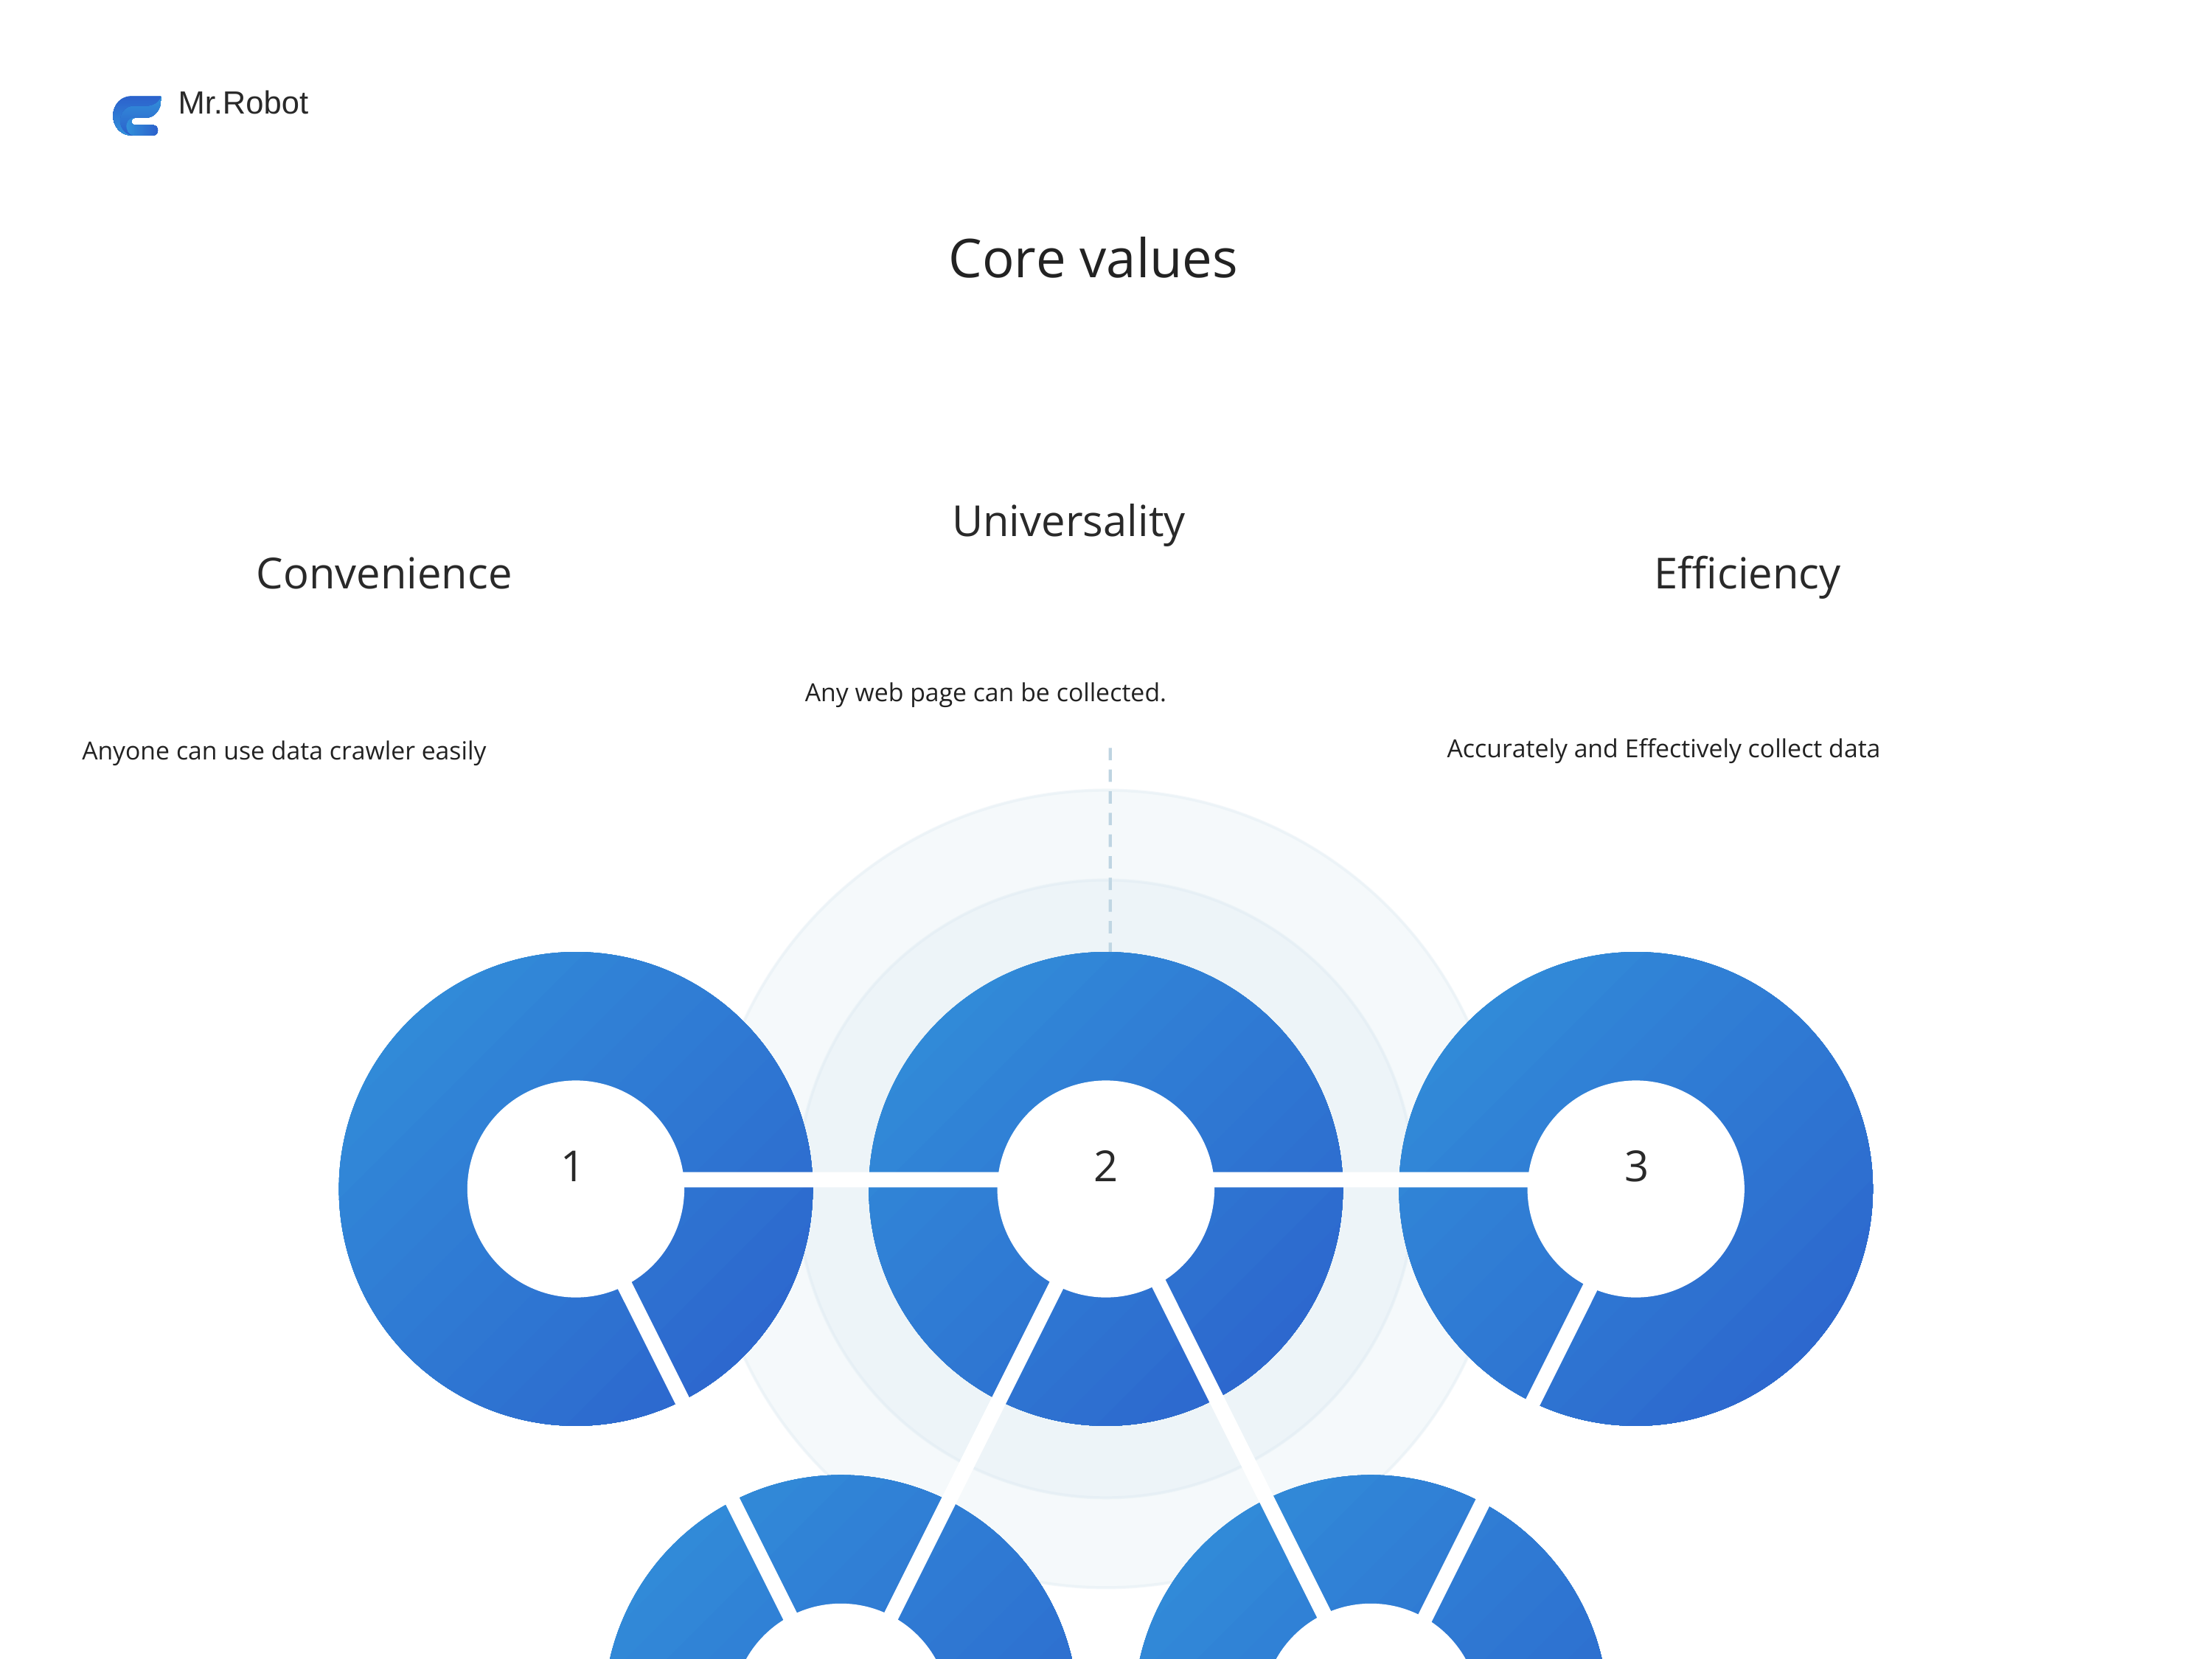

Core values
 Universality
 Any web page can be collected.
 Convenience
 Anyone can use data crawler easily
Efficiency
 Accurately and Effectively collect data

1
2
3